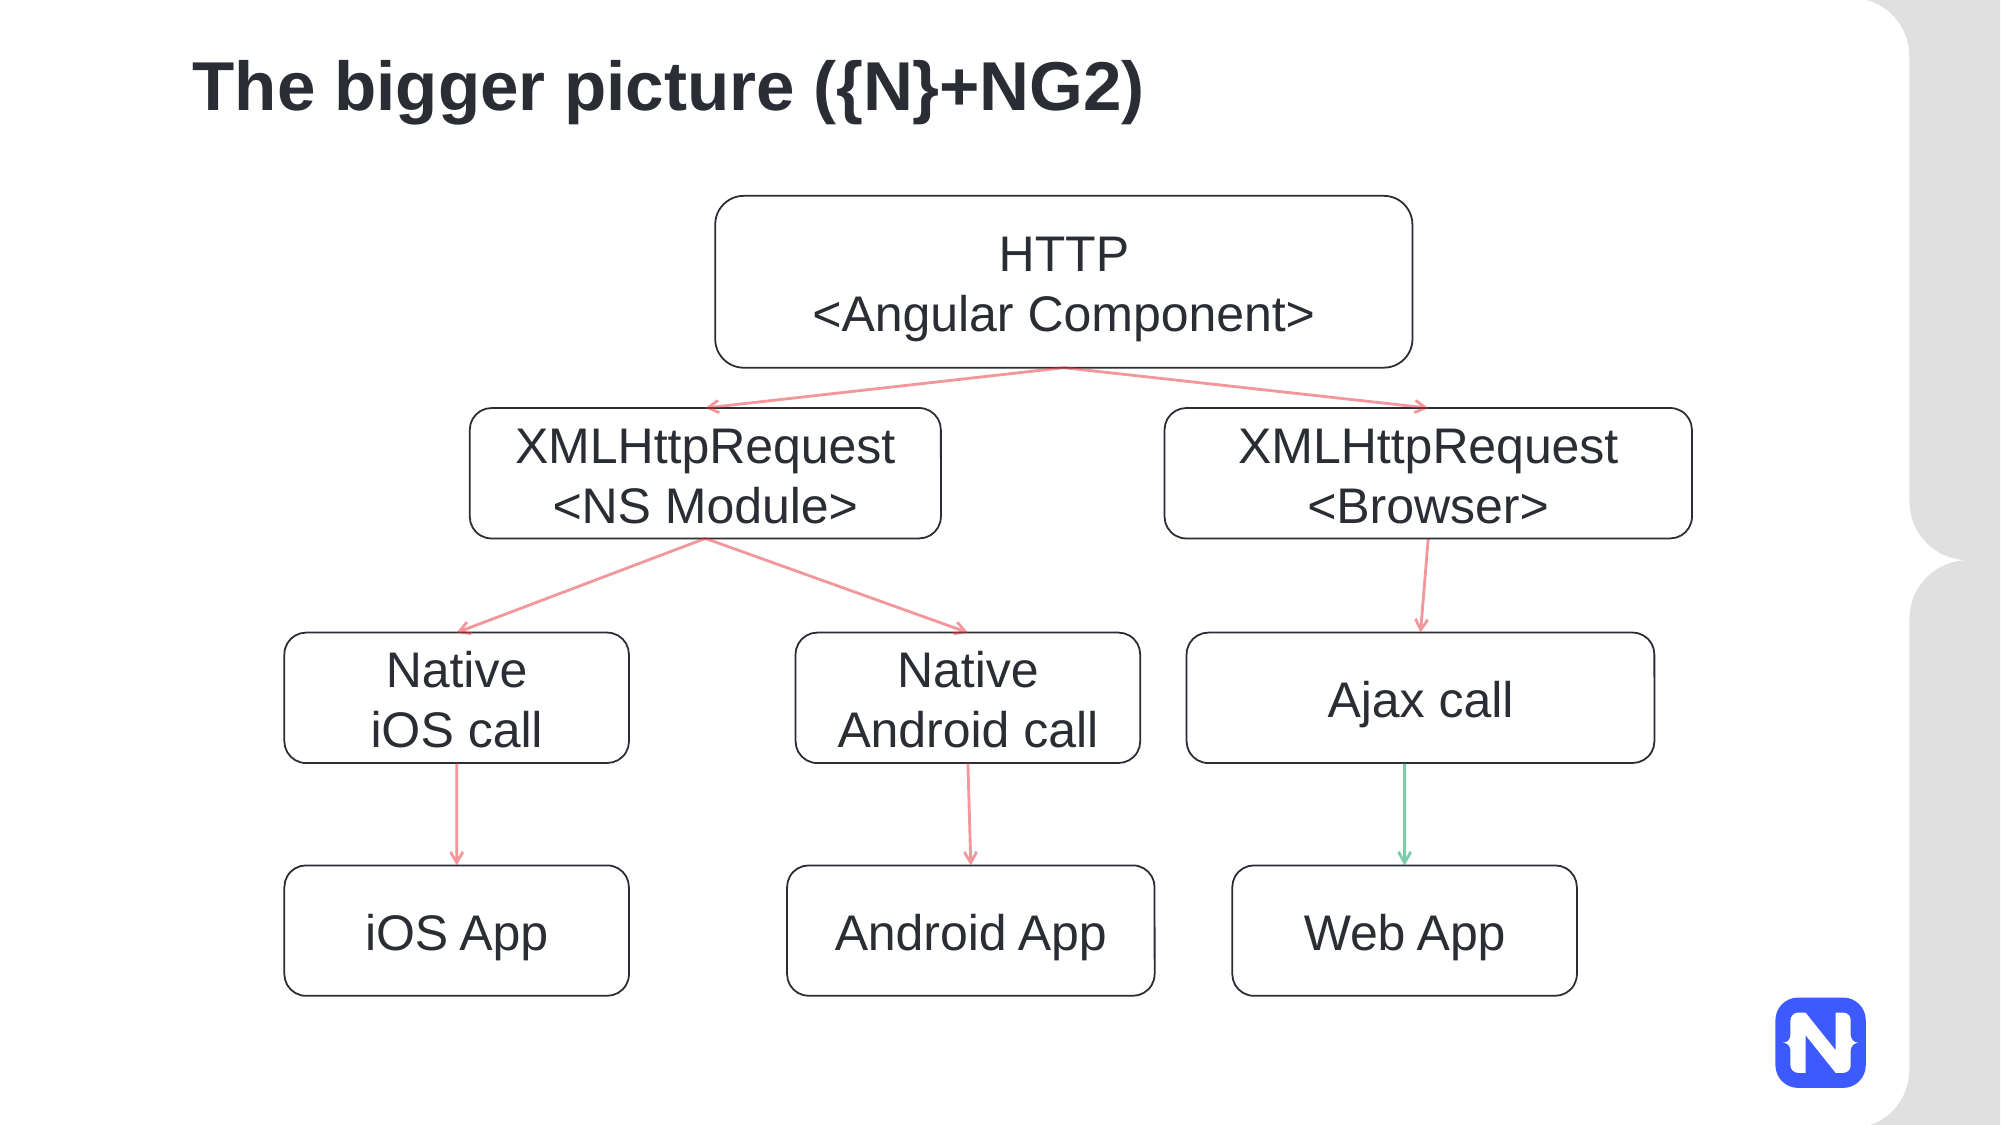

# The bigger picture ({N}+NG2)
HTTP
<Angular Component>
XMLHttpRequest
<NS Module>
XMLHttpRequest
<Browser>
Native
iOS call
Native Android call
Ajax call
iOS App
Android App
Web App